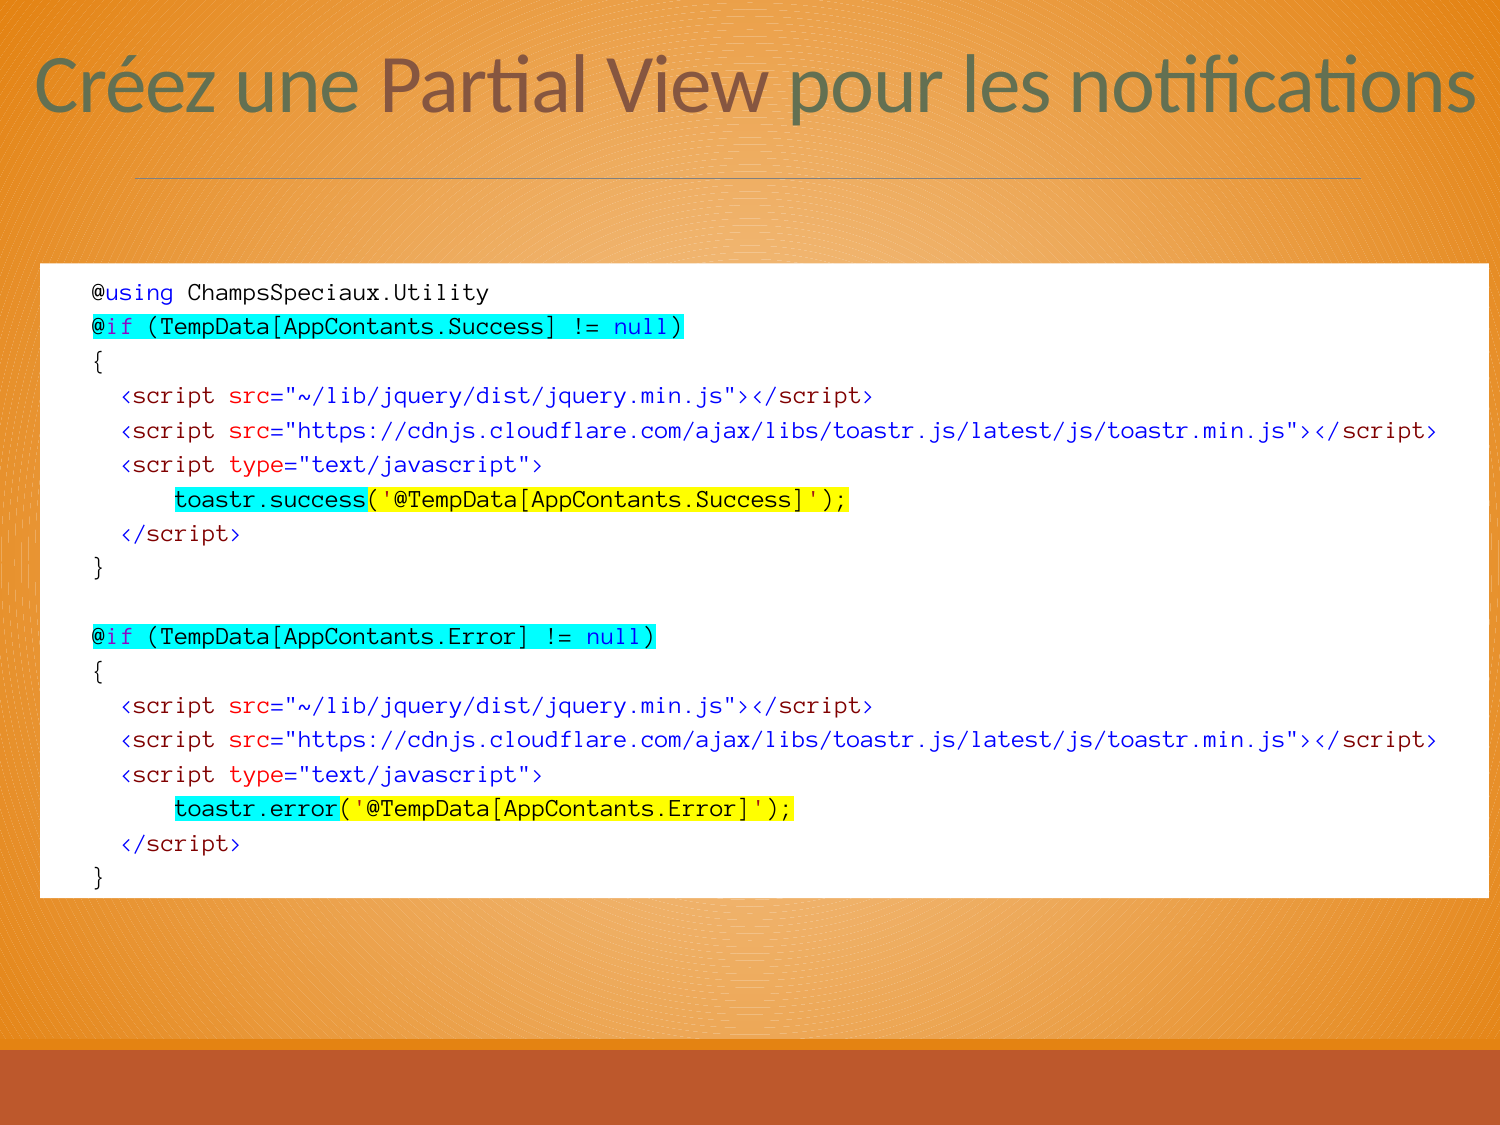

# Créez une Partial View pour les notifications
@using ChampsSpeciaux.Utility
@if (TempData[AppContants.Success] != null)
{
  <script src="~/lib/jquery/dist/jquery.min.js"></script>
  <script src="https://cdnjs.cloudflare.com/ajax/libs/toastr.js/latest/js/toastr.min.js"></script>
  <script type="text/javascript">
      toastr.success('@TempData[AppContants.Success]');
  </script>
}

@if (TempData[AppContants.Error] != null)
{
  <script src="~/lib/jquery/dist/jquery.min.js"></script>
  <script src="https://cdnjs.cloudflare.com/ajax/libs/toastr.js/latest/js/toastr.min.js"></script>
  <script type="text/javascript">
      toastr.error('@TempData[AppContants.Error]');
  </script>
}